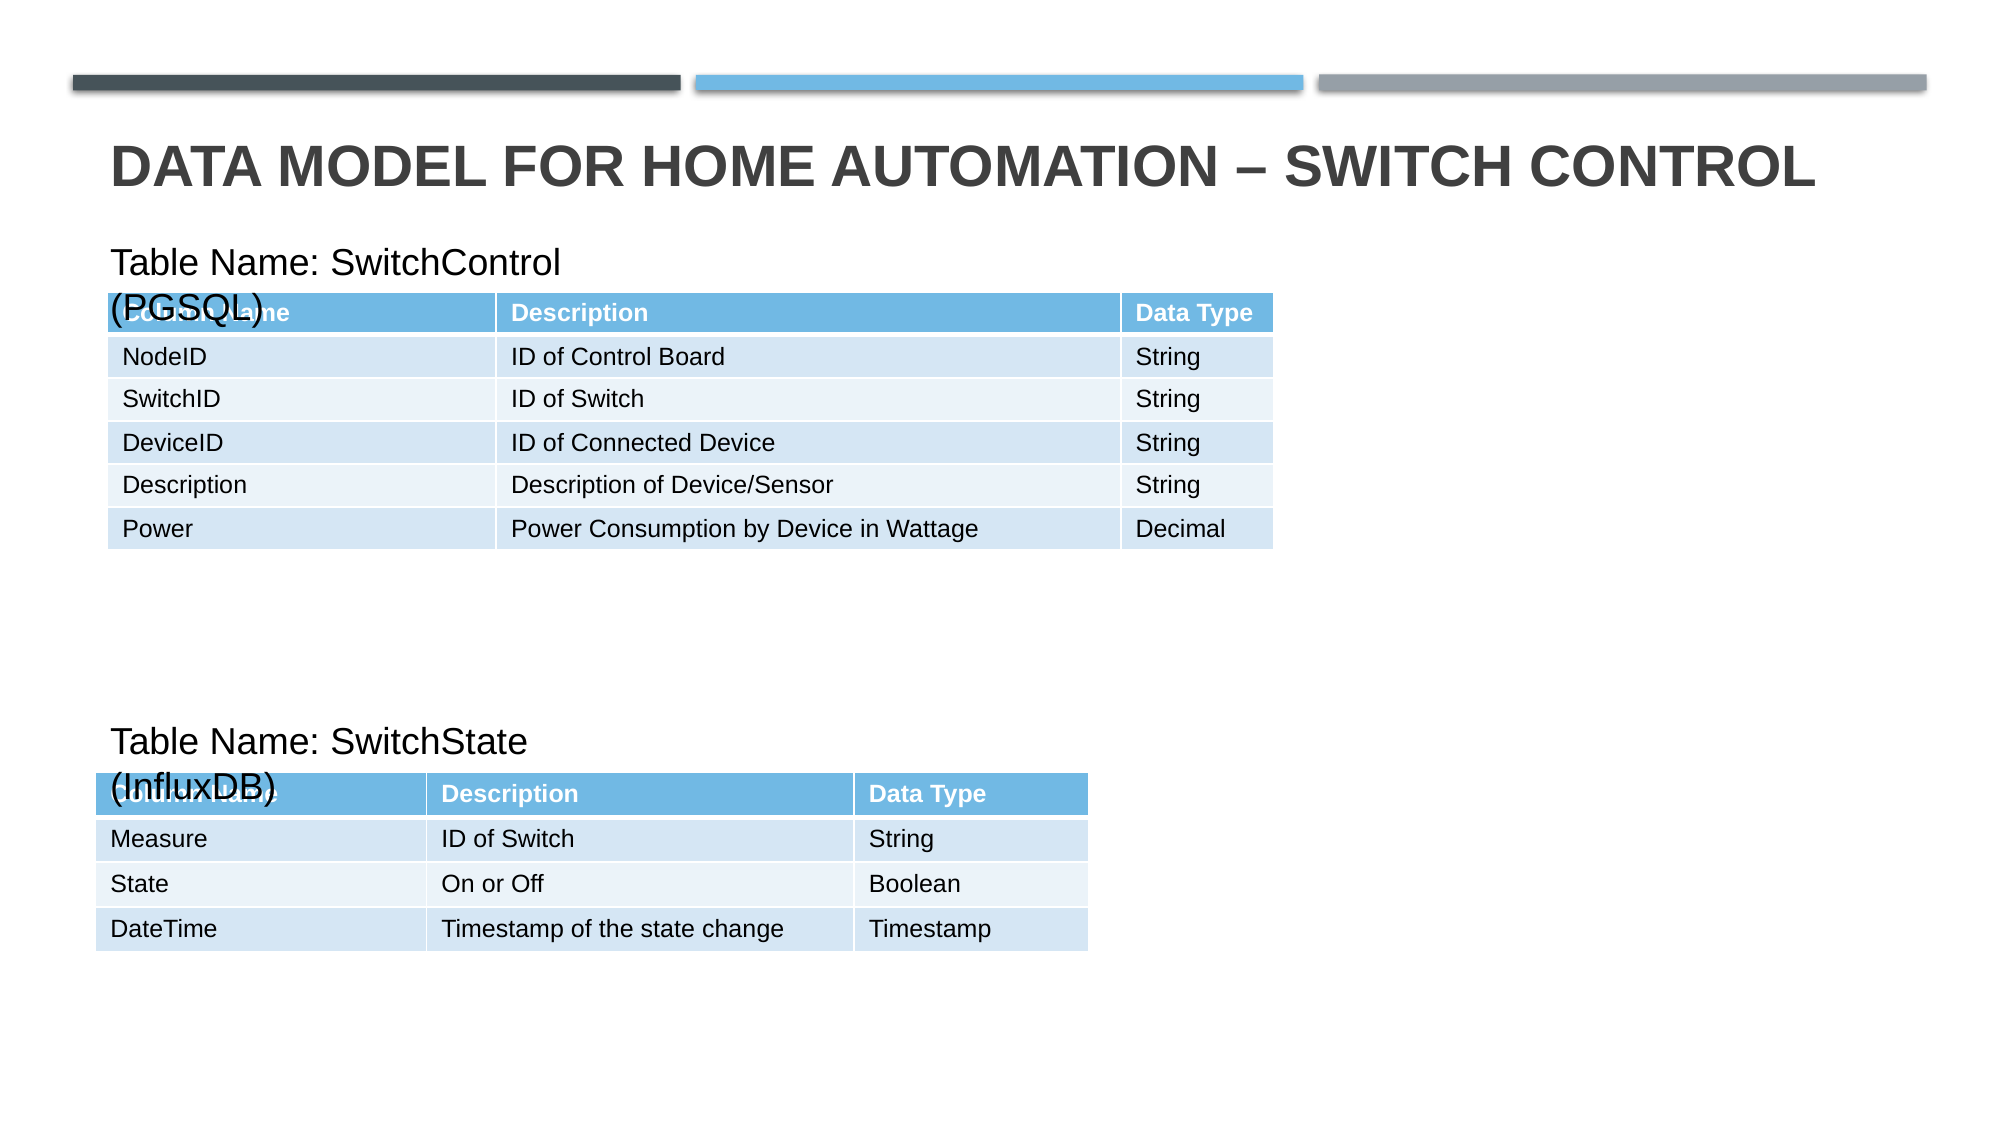

# Data Model for home Automation – Switch Control
Table Name: SwitchControl (PGSQL)
| Column Name | Description | Data Type |
| --- | --- | --- |
| NodeID | ID of Control Board | String |
| SwitchID | ID of Switch | String |
| DeviceID | ID of Connected Device | String |
| Description | Description of Device/Sensor | String |
| Power | Power Consumption by Device in Wattage | Decimal |
Table Name: SwitchState (InfluxDB)
| Column Name | Description | Data Type |
| --- | --- | --- |
| Measure | ID of Switch | String |
| State | On or Off | Boolean |
| DateTime | Timestamp of the state change | Timestamp |